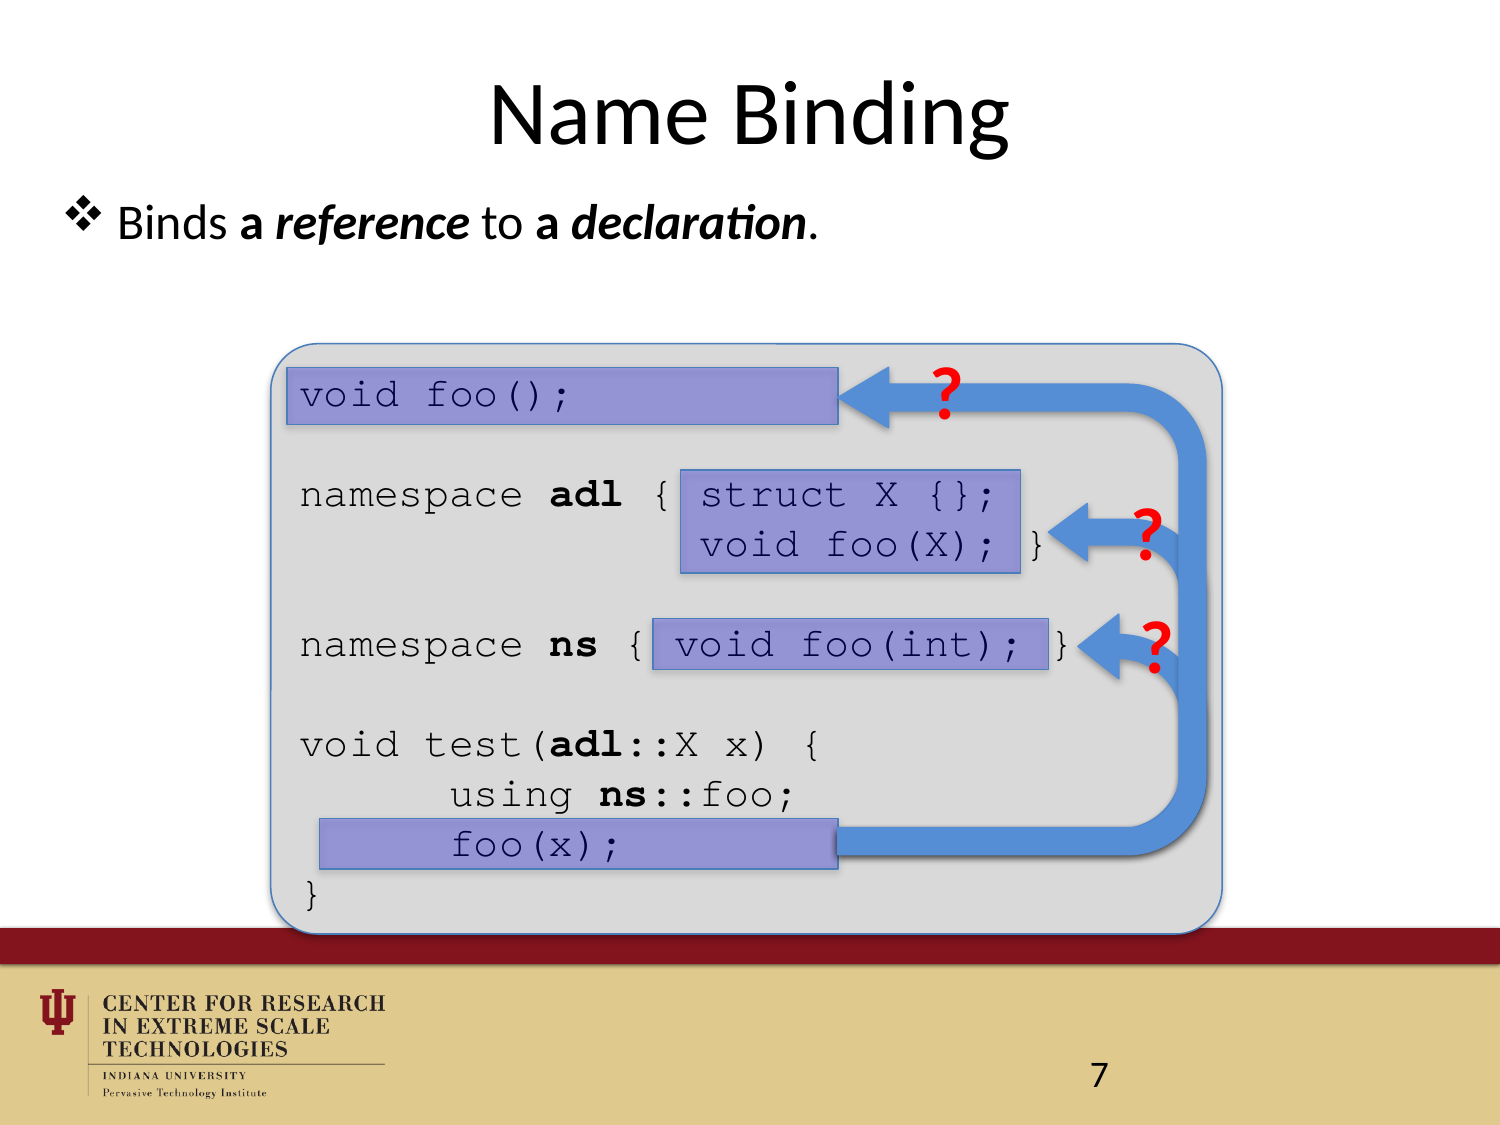

# Name Binding
Binds a reference to a declaration.

?
void foo();

namespace adl { struct X {};
                void foo(X); }

namespace ns { void foo(int); }

void test(adl::X x) {
	using ns::foo;
	foo(x);
}

?

?

7